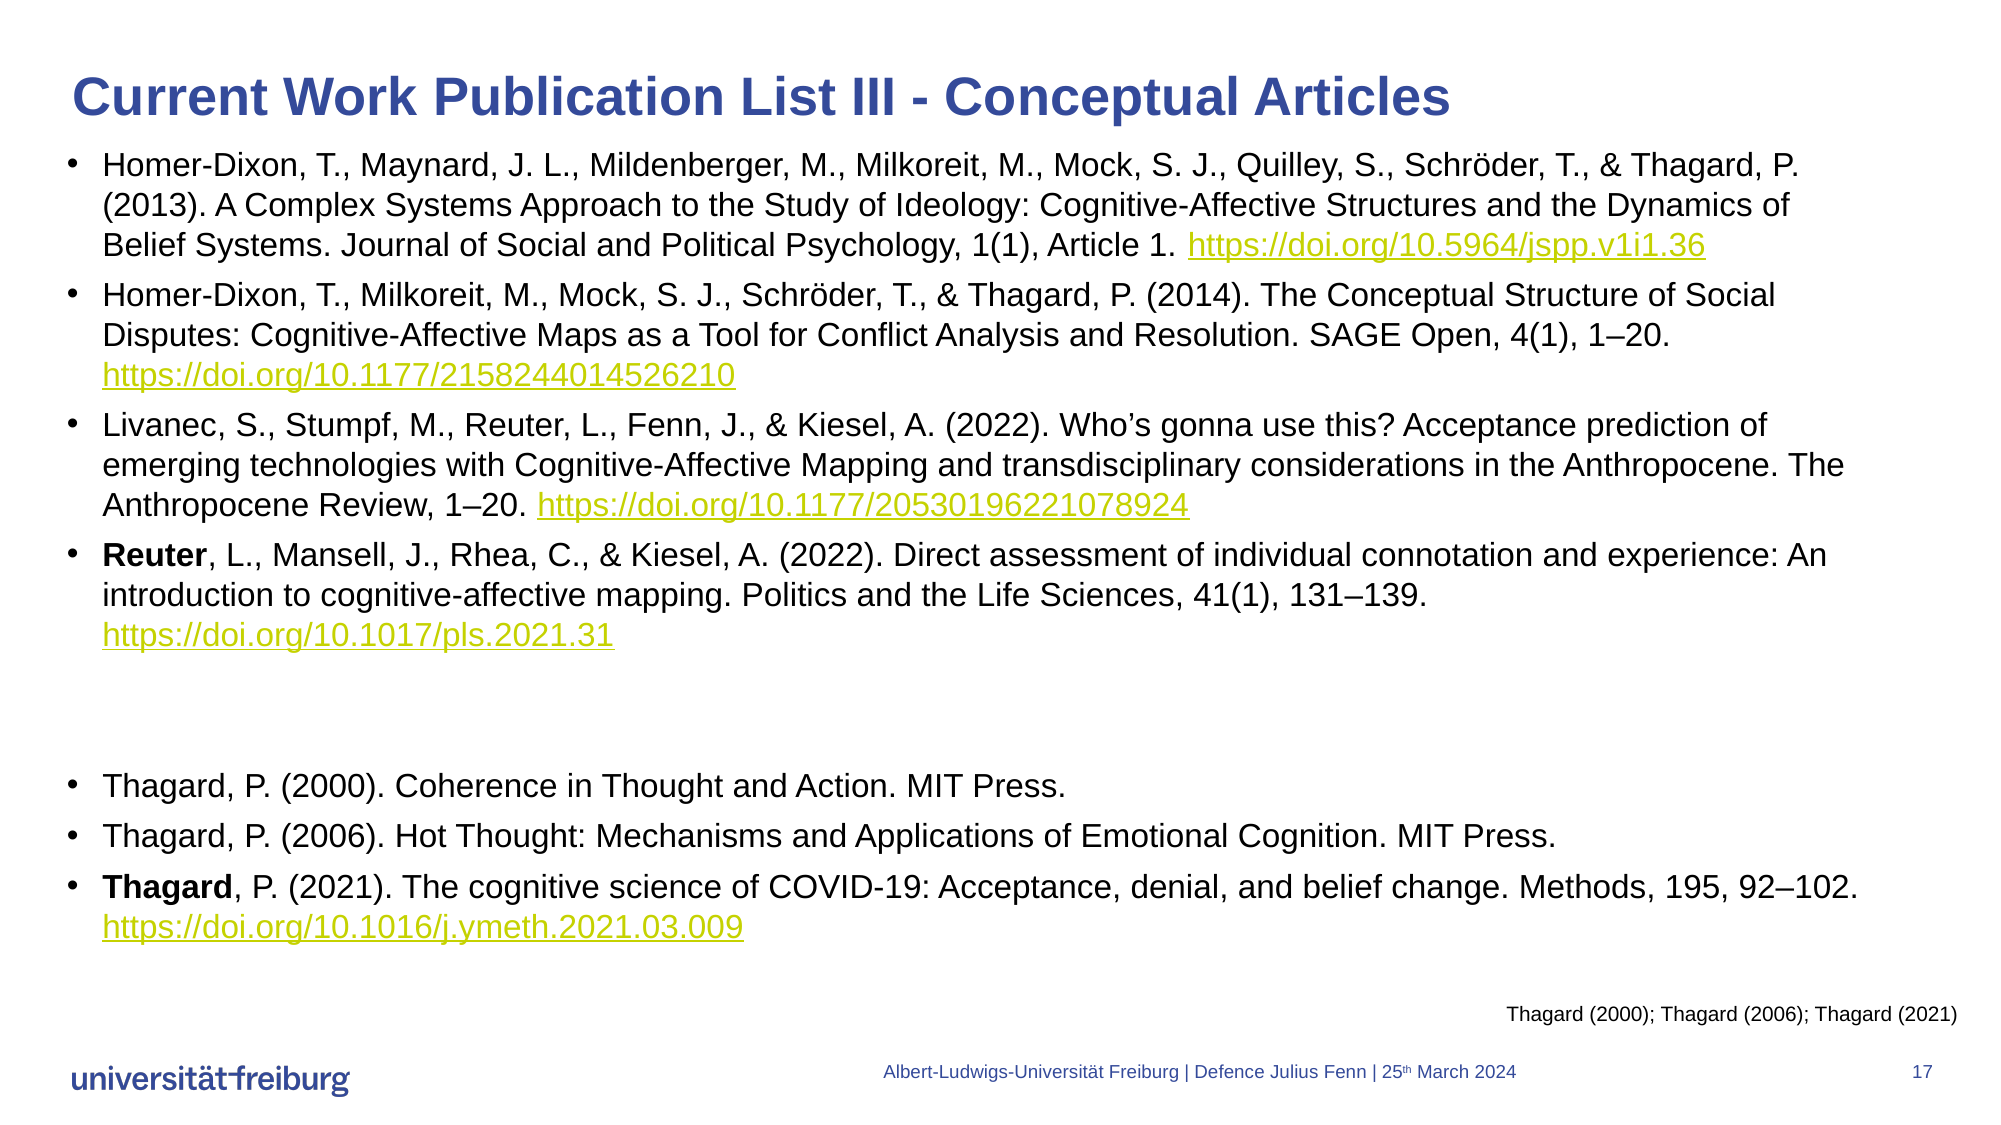

# Current Work Publication List III - Conceptual Articles
Homer-Dixon, T., Maynard, J. L., Mildenberger, M., Milkoreit, M., Mock, S. J., Quilley, S., Schröder, T., & Thagard, P. (2013). A Complex Systems Approach to the Study of Ideology: Cognitive-Affective Structures and the Dynamics of Belief Systems. Journal of Social and Political Psychology, 1(1), Article 1. https://doi.org/10.5964/jspp.v1i1.36
Homer-Dixon, T., Milkoreit, M., Mock, S. J., Schröder, T., & Thagard, P. (2014). The Conceptual Structure of Social Disputes: Cognitive-Affective Maps as a Tool for Conflict Analysis and Resolution. SAGE Open, 4(1), 1–20. https://doi.org/10.1177/2158244014526210
Livanec, S., Stumpf, M., Reuter, L., Fenn, J., & Kiesel, A. (2022). Who’s gonna use this? Acceptance prediction of emerging technologies with Cognitive-Affective Mapping and transdisciplinary considerations in the Anthropocene. The Anthropocene Review, 1–20. https://doi.org/10.1177/20530196221078924
Reuter, L., Mansell, J., Rhea, C., & Kiesel, A. (2022). Direct assessment of individual connotation and experience: An introduction to cognitive-affective mapping. Politics and the Life Sciences, 41(1), 131–139. https://doi.org/10.1017/pls.2021.31

Thagard, P. (2000). Coherence in Thought and Action. MIT Press.
Thagard, P. (2006). Hot Thought: Mechanisms and Applications of Emotional Cognition. MIT Press.
Thagard, P. (2021). The cognitive science of COVID-19: Acceptance, denial, and belief change. Methods, 195, 92–102. https://doi.org/10.1016/j.ymeth.2021.03.009
Thagard (2000); Thagard (2006); Thagard (2021)
Albert-Ludwigs-Universität Freiburg | Defence Julius Fenn | 25th March 2024
17